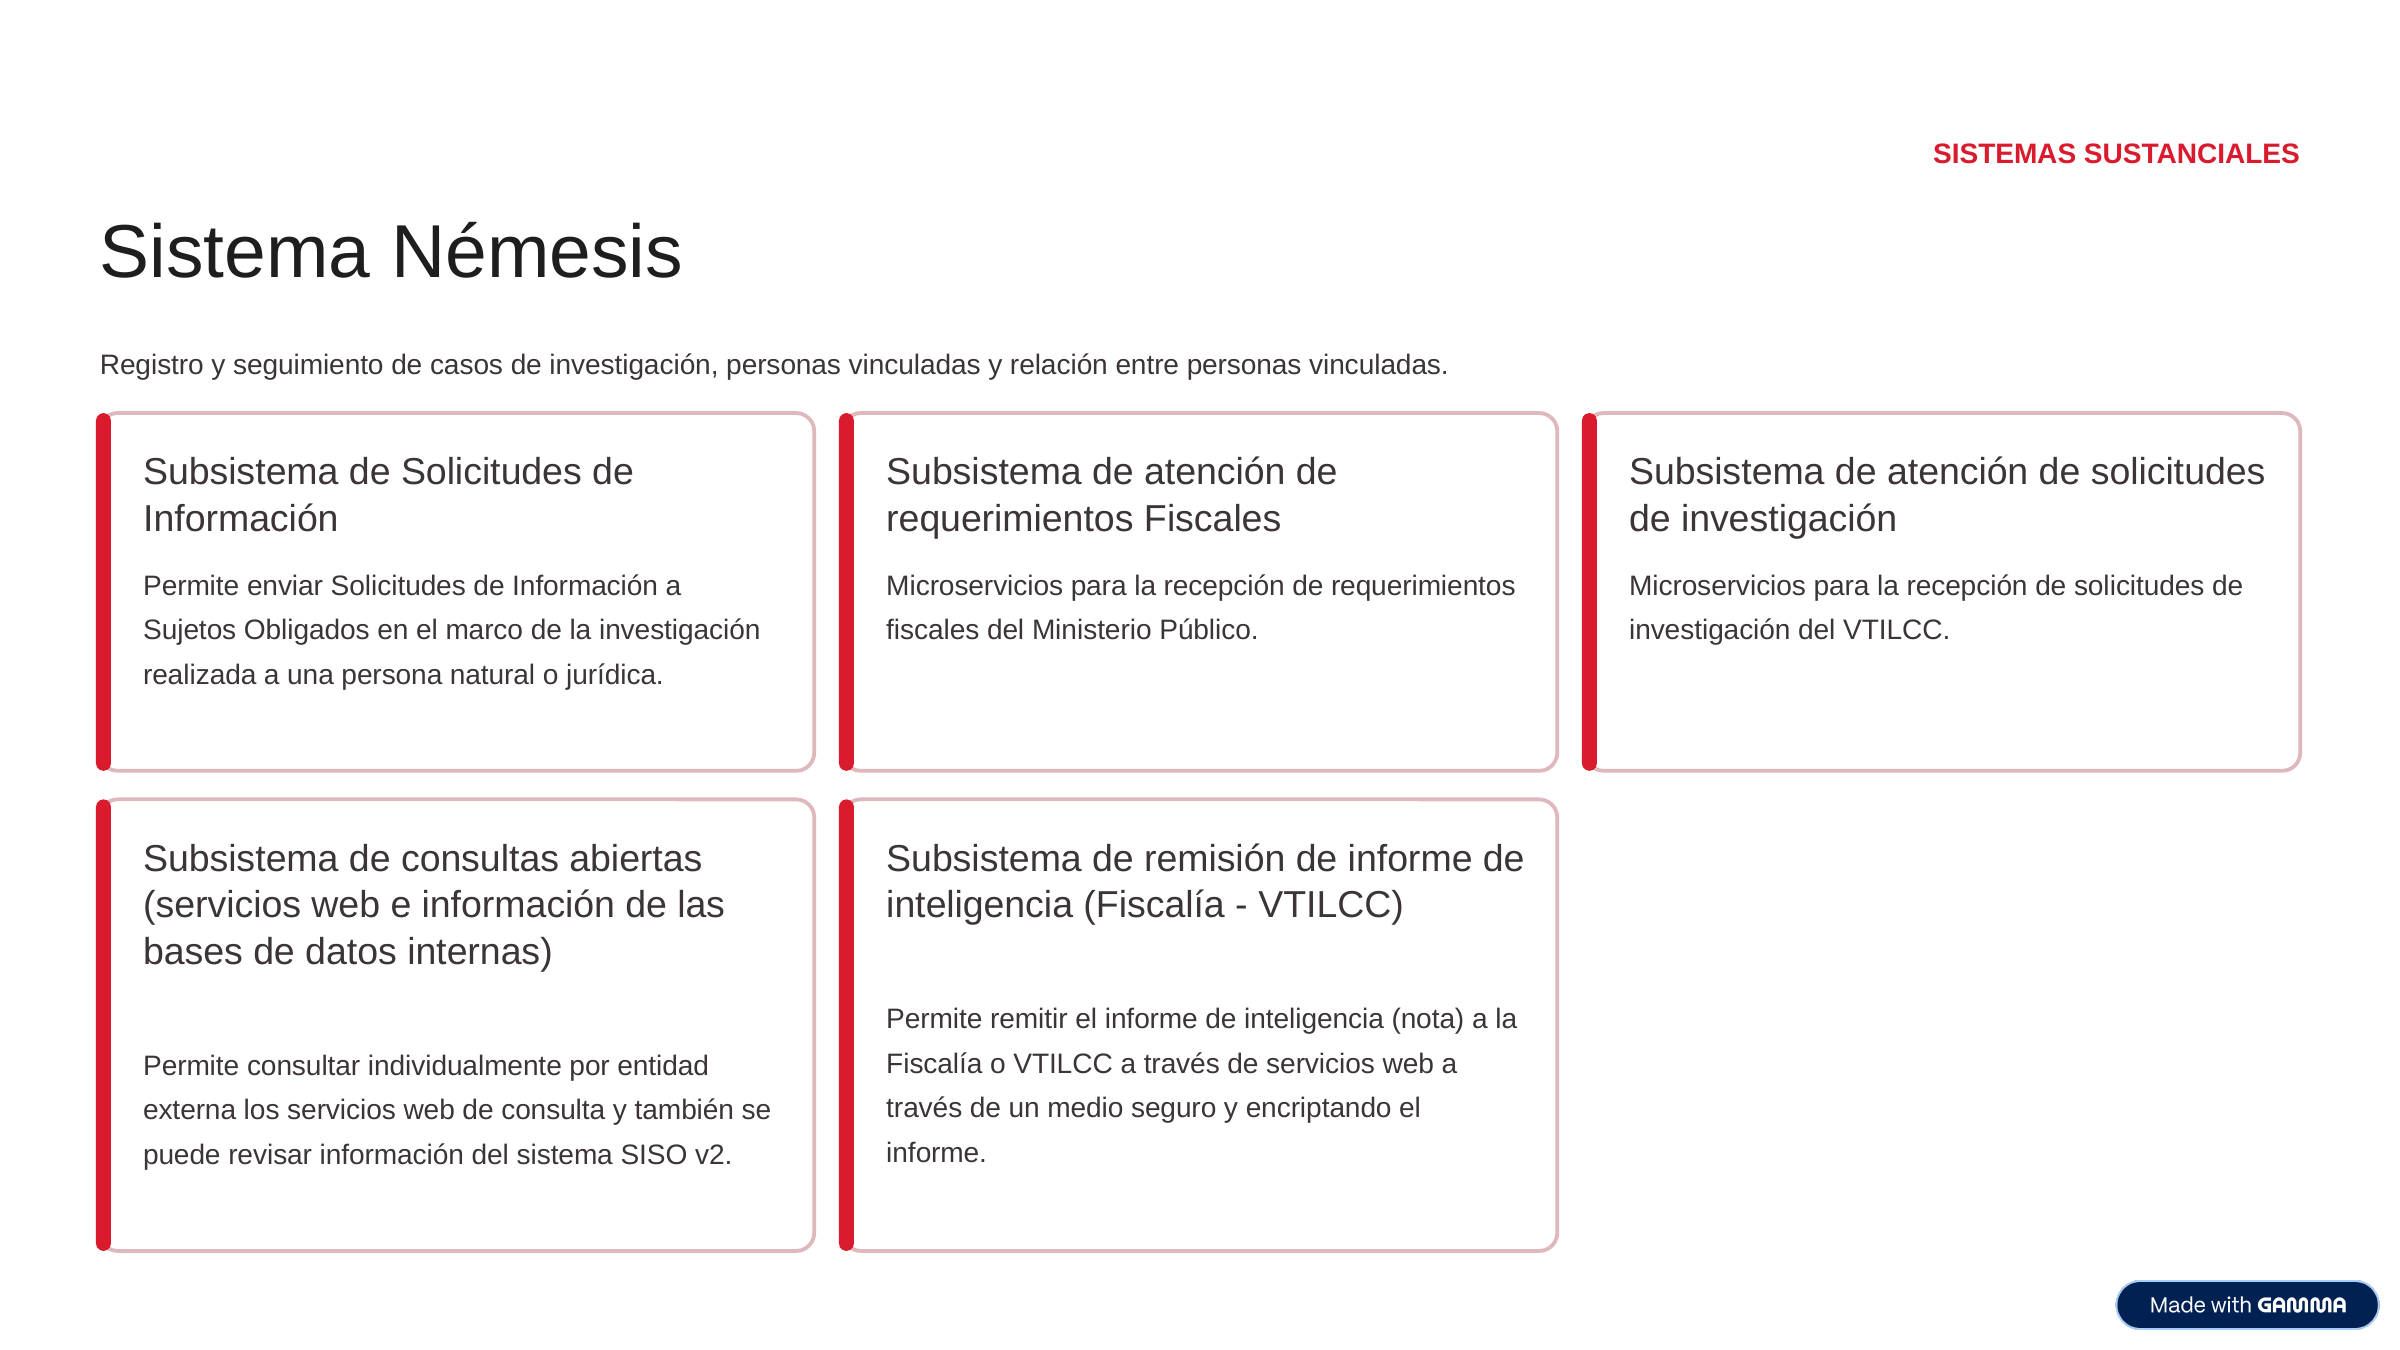

SISTEMAS SUSTANCIALES
Sistema Némesis
Registro y seguimiento de casos de investigación, personas vinculadas y relación entre personas vinculadas.

Subsistema de Solicitudes de Información
Subsistema de atención de requerimientos Fiscales
Subsistema de atención de solicitudes de investigación
Permite enviar Solicitudes de Información a Sujetos Obligados en el marco de la investigación realizada a una persona natural o jurídica.
Microservicios para la recepción de requerimientos fiscales del Ministerio Público.
Microservicios para la recepción de solicitudes de investigación del VTILCC.

Subsistema de consultas abiertas (servicios web e información de las bases de datos internas)
Subsistema de remisión de informe de inteligencia (Fiscalía - VTILCC)
Permite remitir el informe de inteligencia (nota) a la Fiscalía o VTILCC a través de servicios web a través de un medio seguro y encriptando el informe.
Permite consultar individualmente por entidad externa los servicios web de consulta y también se puede revisar información del sistema SISO v2.